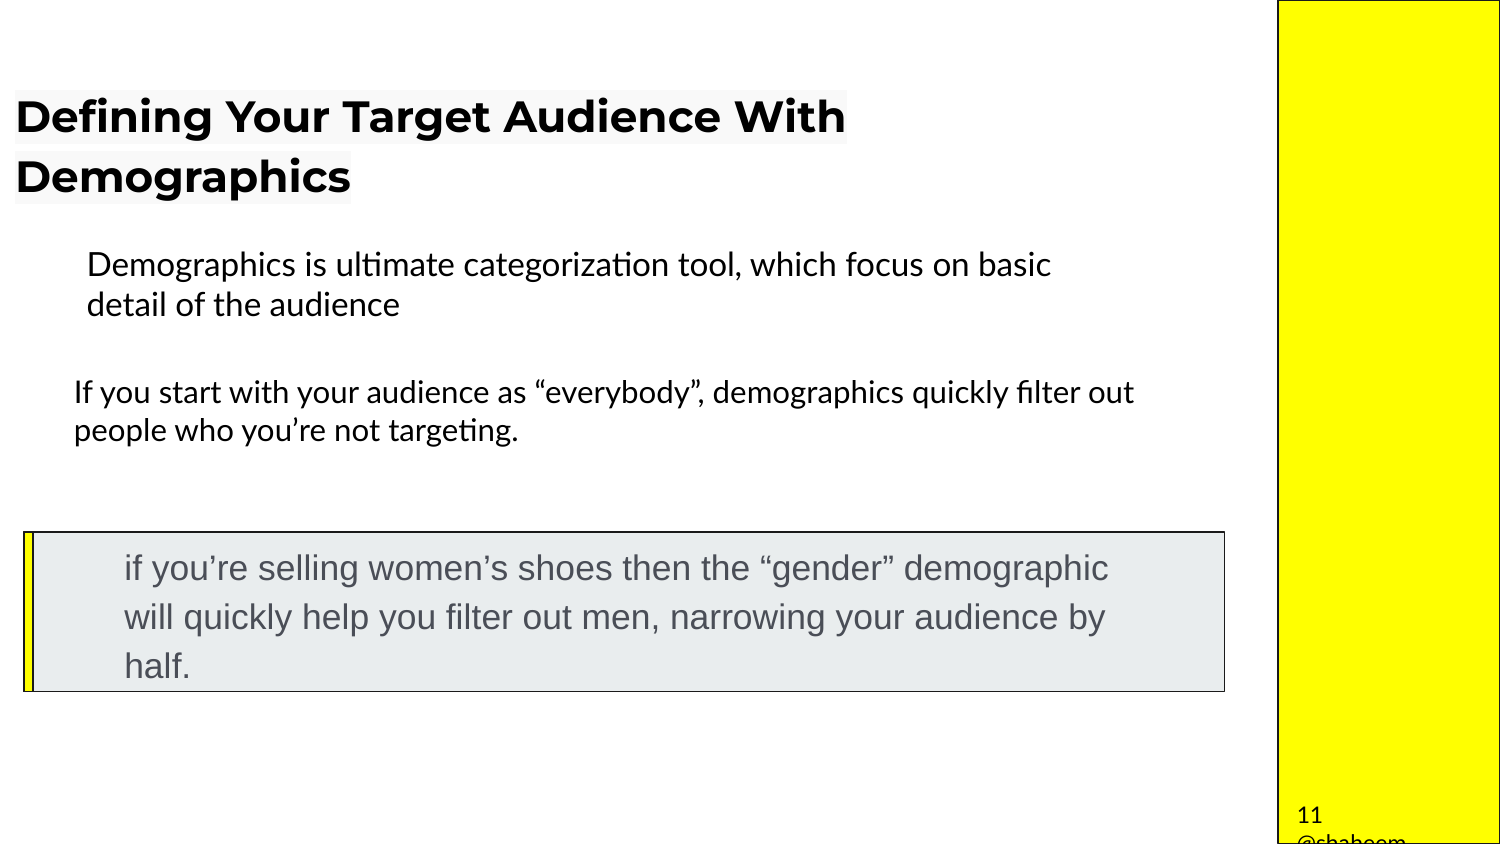

Defining Your Target Audience With Demographics

Demographics is ultimate categorization tool, which focus on basic detail of the audience
If you start with your audience as “everybody”, demographics quickly filter out people who you’re not targeting.
if you’re selling women’s shoes then the “gender” demographic will quickly help you filter out men, narrowing your audience by half.

11           @shaheem